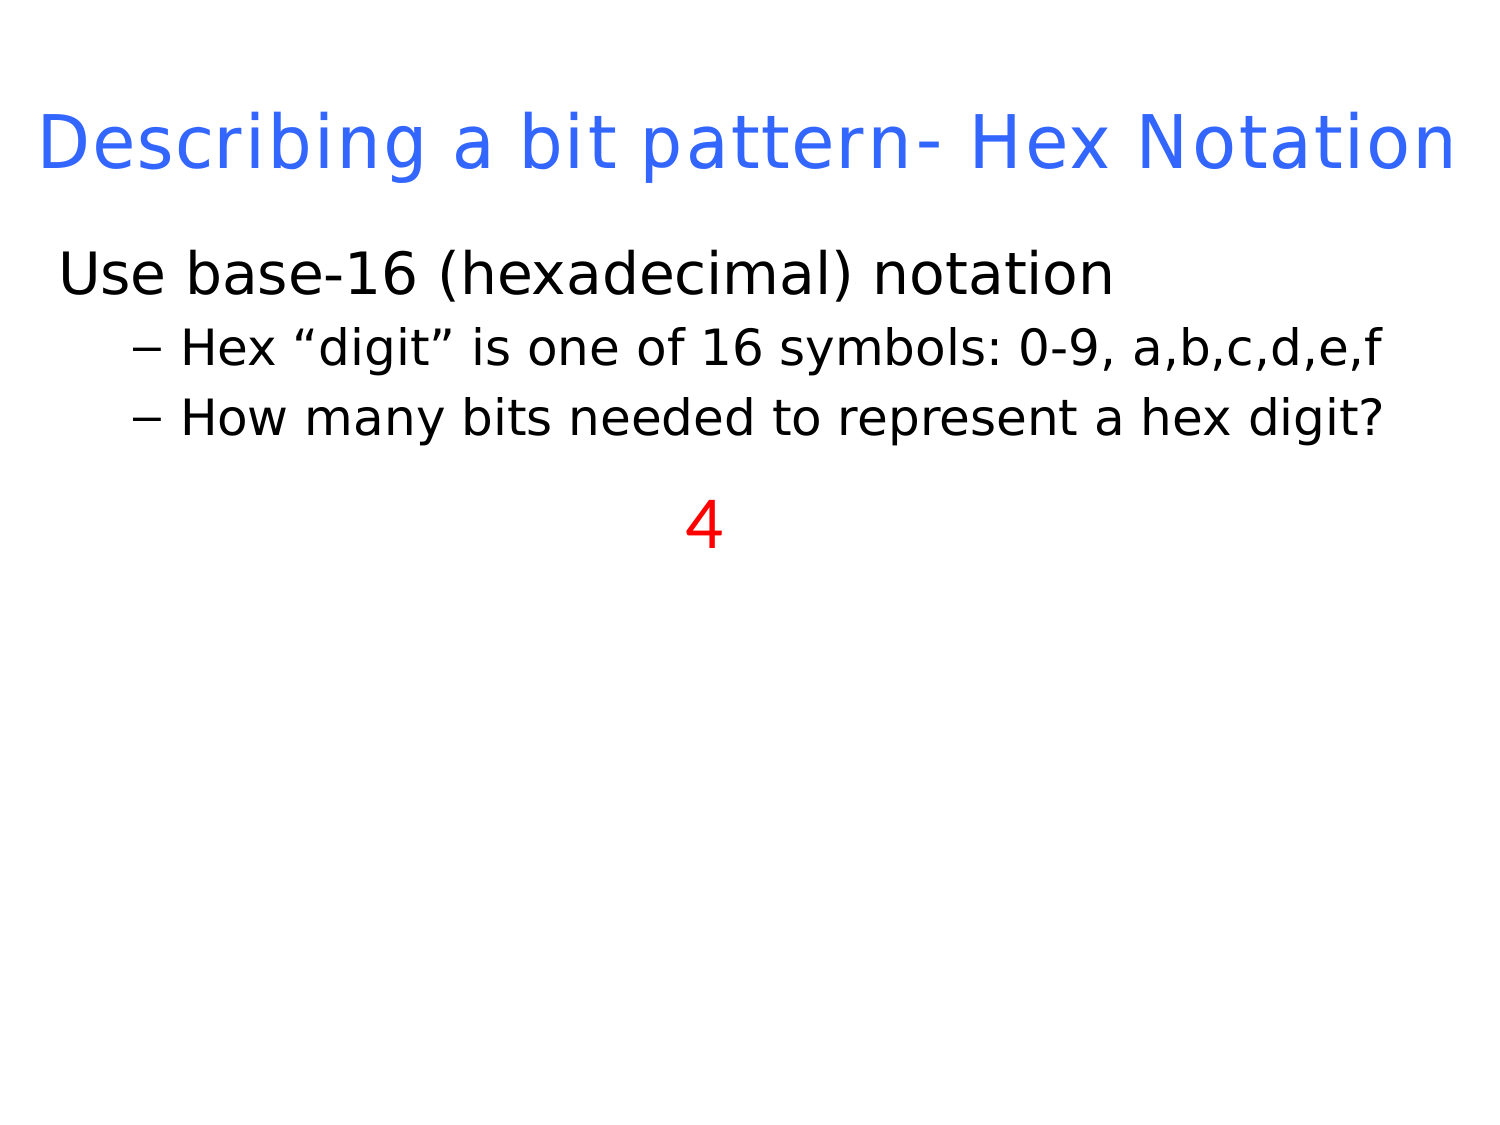

# Describing a bit pattern- Hex Notation
Use base-16 (hexadecimal) notation
Hex “digit” is one of 16 symbols: 0-9, a,b,c,d,e,f
How many bits needed to represent a hex digit?

4